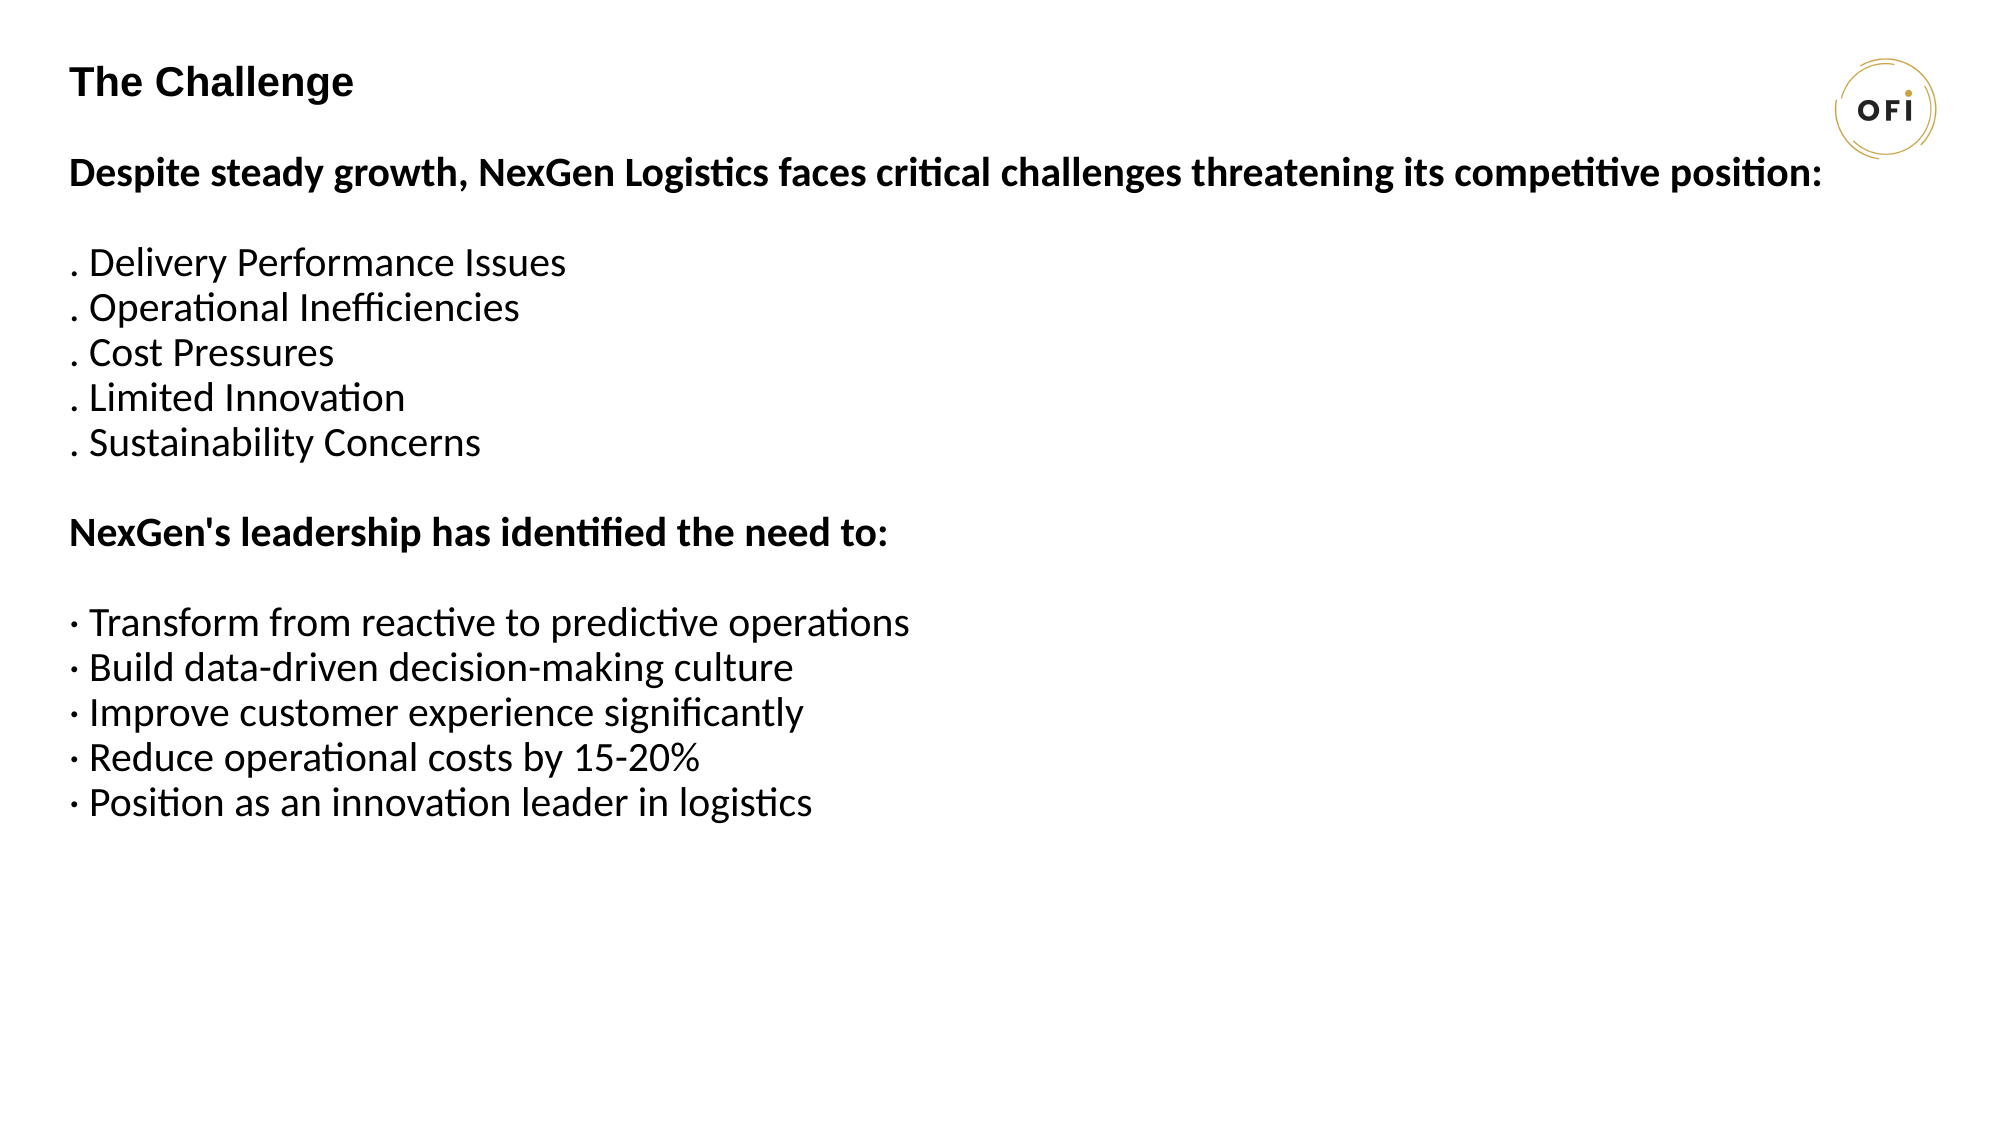

# The Challenge Despite steady growth, NexGen Logistics faces critical challenges threatening its competitive position: . Delivery Performance Issues . Operational Inefficiencies . Cost Pressures . Limited Innovation . Sustainability Concerns NexGen's leadership has identified the need to: · Transform from reactive to predictive operations · Build data-driven decision-making culture · Improve customer experience significantly · Reduce operational costs by 15-20% · Position as an innovation leader in logistics